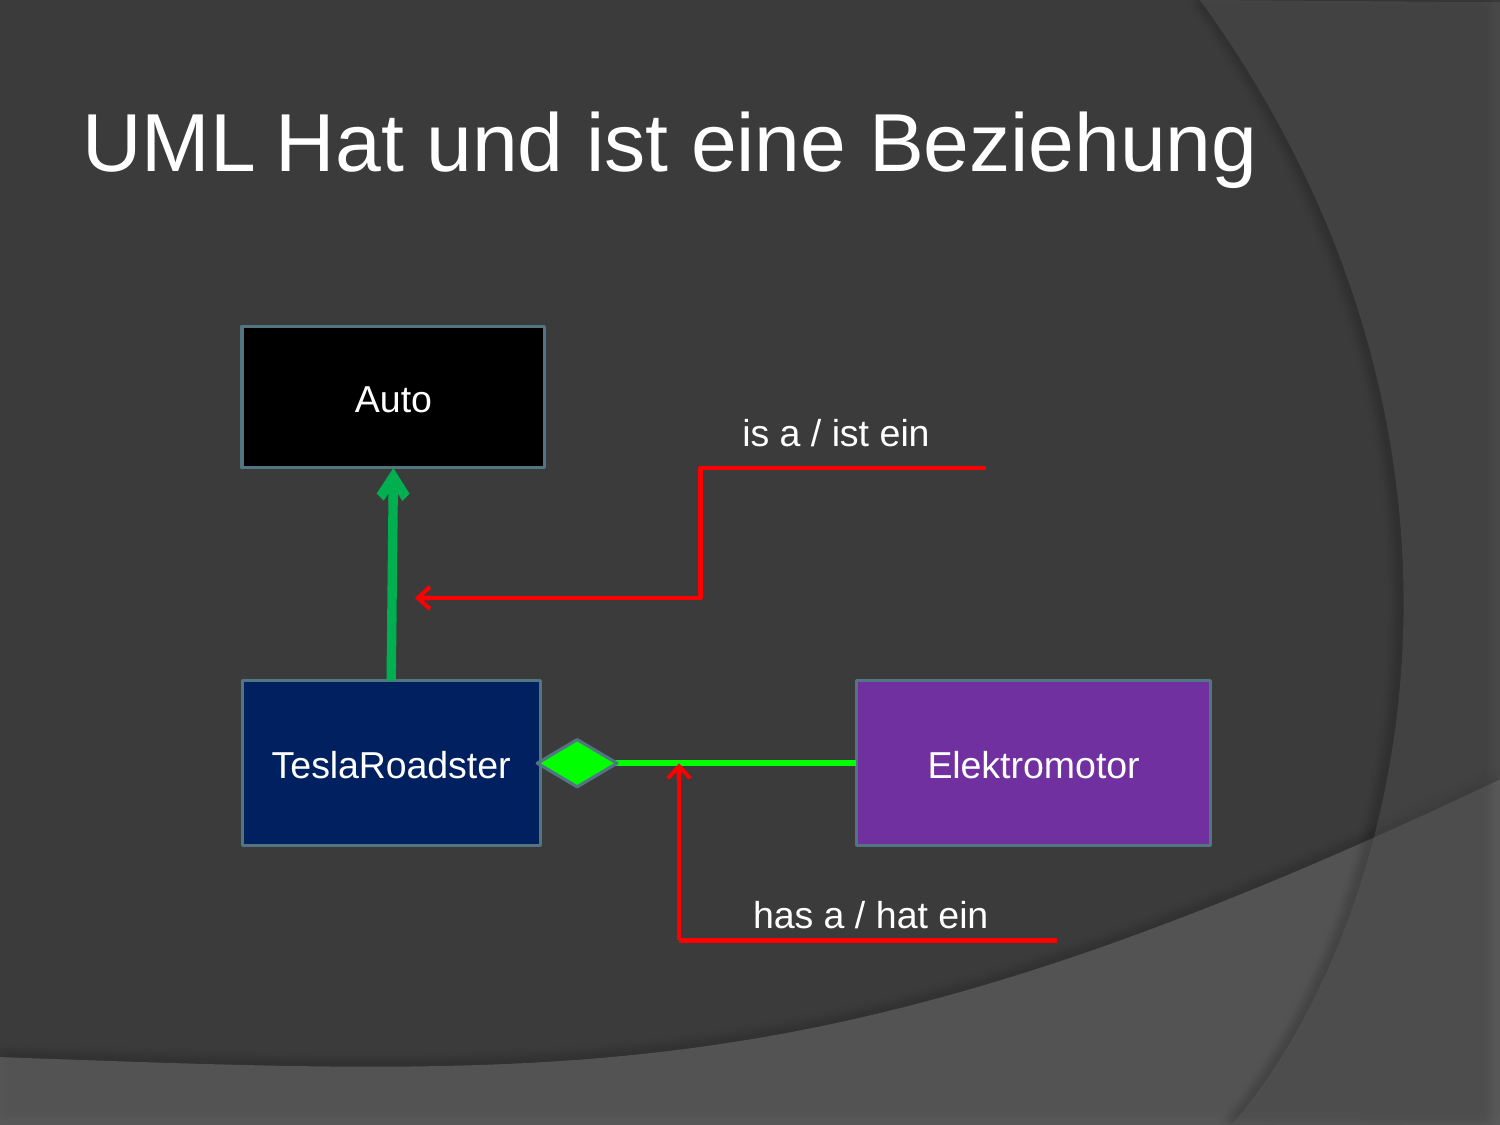

# UML Hat und ist eine Beziehung

Auto
is a / ist ein
TeslaRoadster
Elektromotor

has a / hat ein